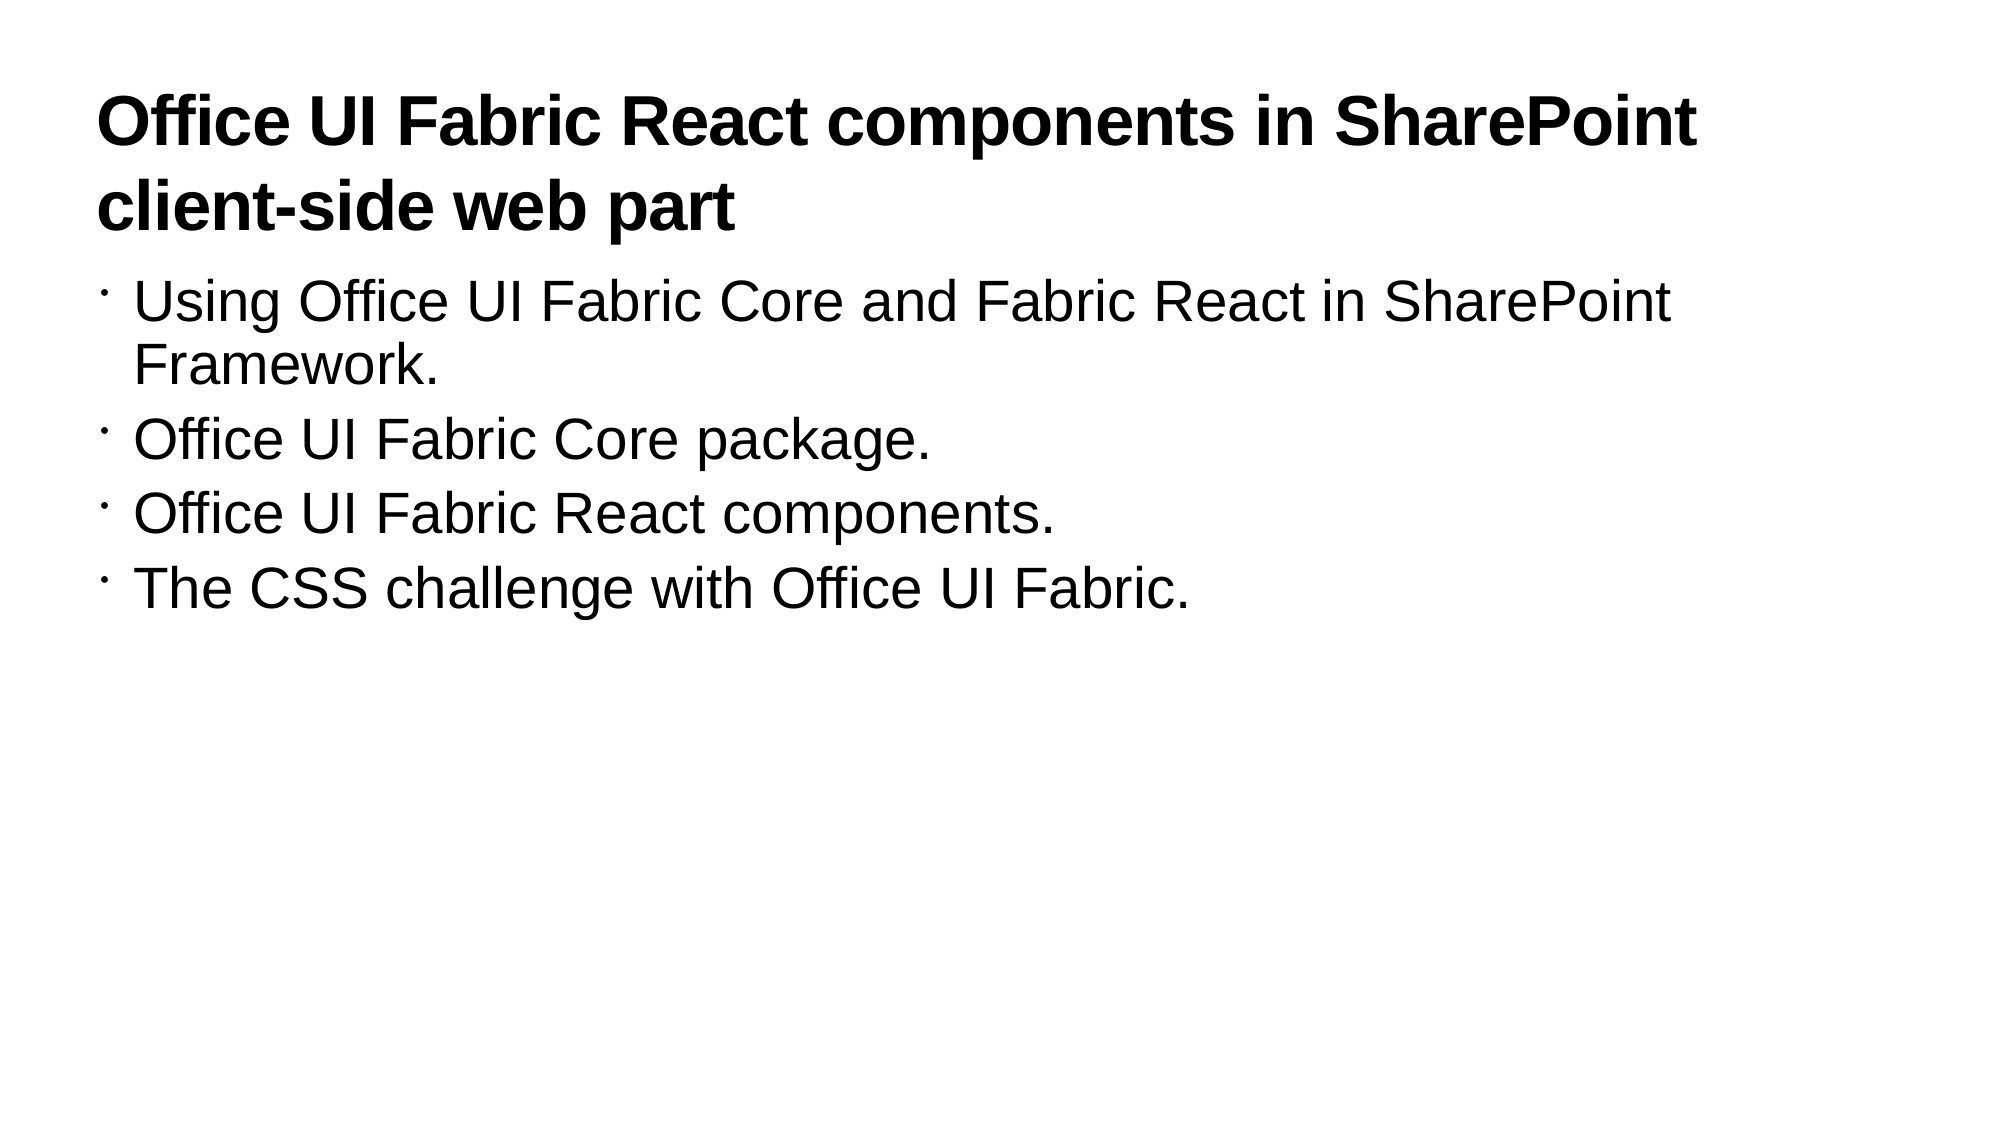

# Office UI Fabric React components in SharePoint client-side web part
Using Office UI Fabric Core and Fabric React in SharePoint Framework.
Office UI Fabric Core package.
Office UI Fabric React components.
The CSS challenge with Office UI Fabric.